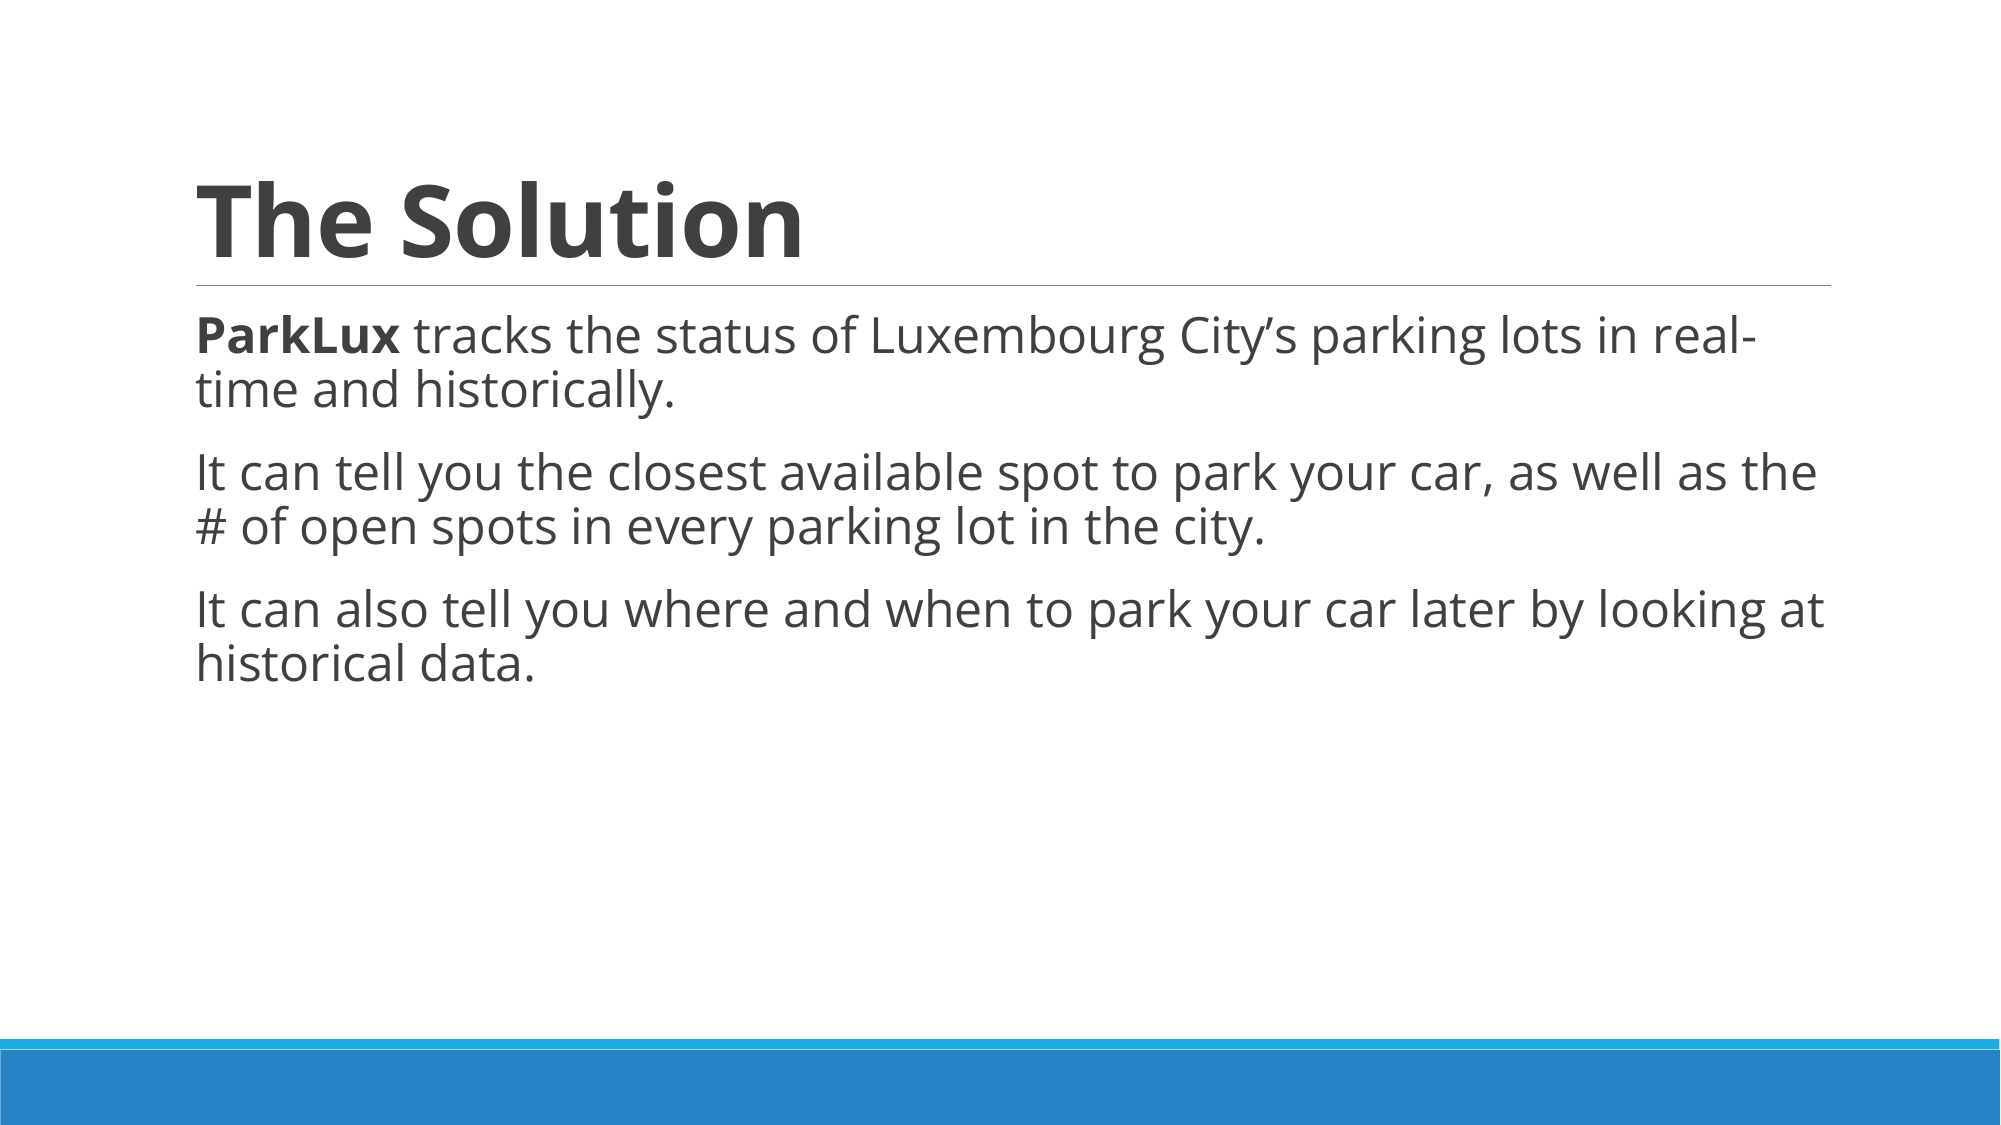

# The Solution
ParkLux tracks the status of Luxembourg City’s parking lots in real-time and historically.
It can tell you the closest available spot to park your car, as well as the # of open spots in every parking lot in the city.
It can also tell you where and when to park your car later by looking at historical data.